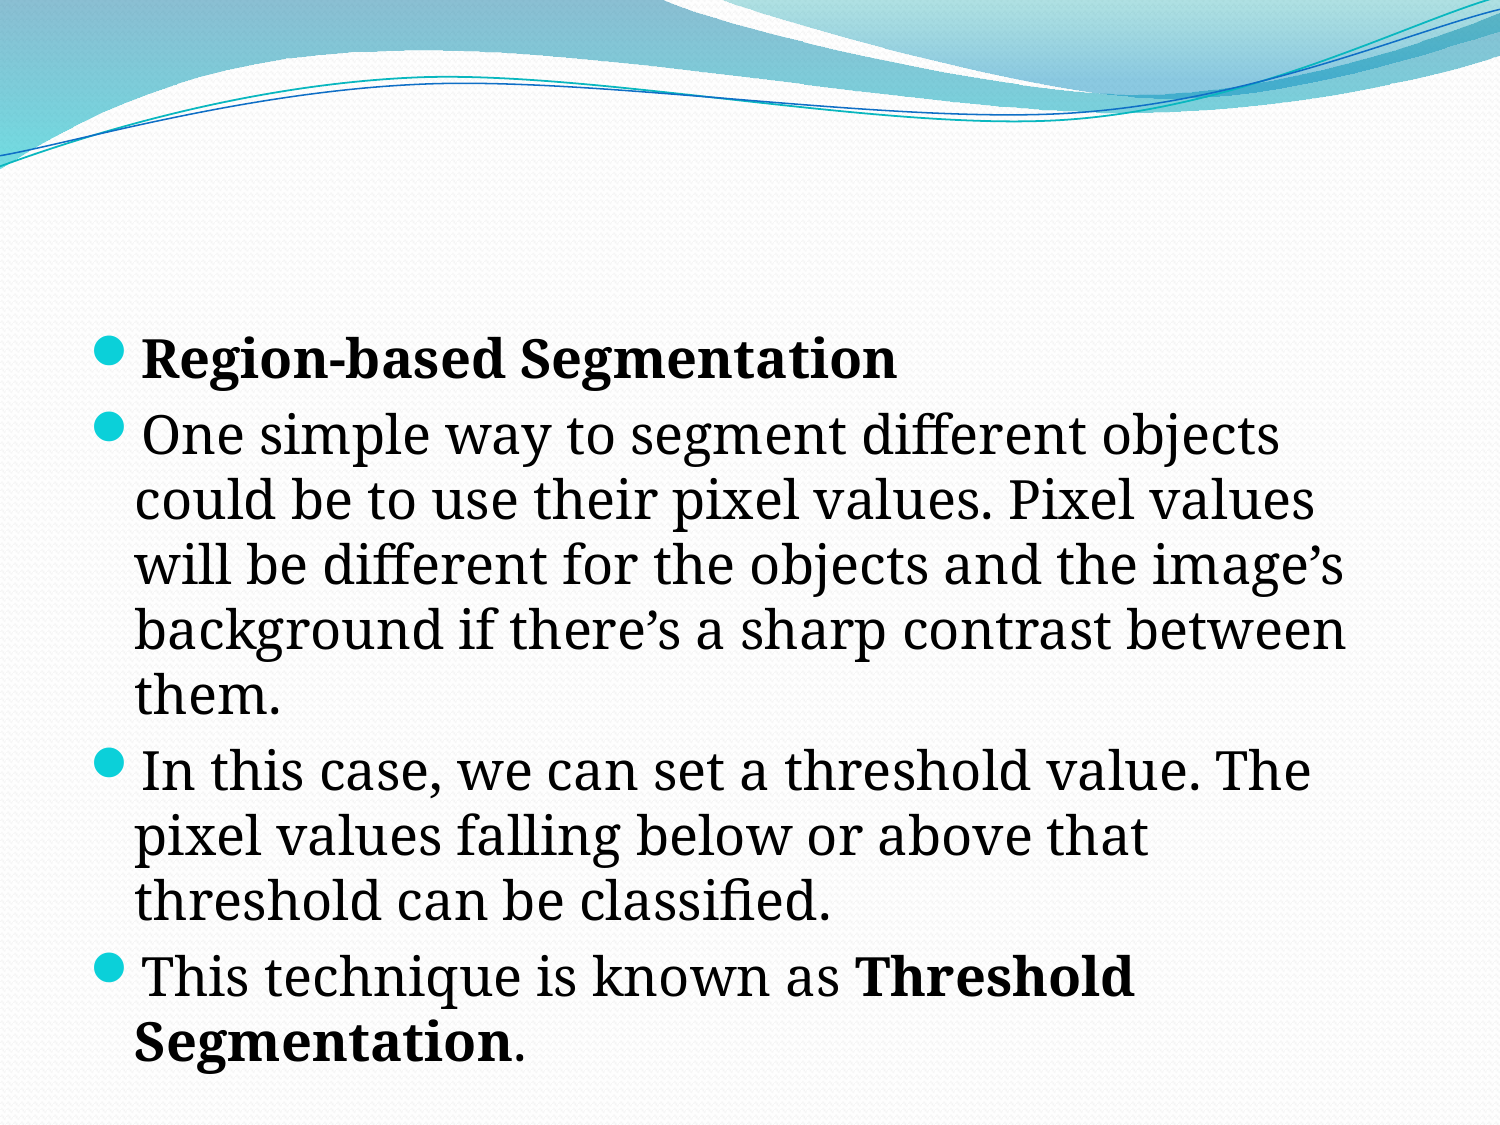

#
Region-based Segmentation
One simple way to segment different objects could be to use their pixel values. Pixel values will be different for the objects and the image’s background if there’s a sharp contrast between them.
In this case, we can set a threshold value. The pixel values falling below or above that threshold can be classified.
This technique is known as Threshold Segmentation.